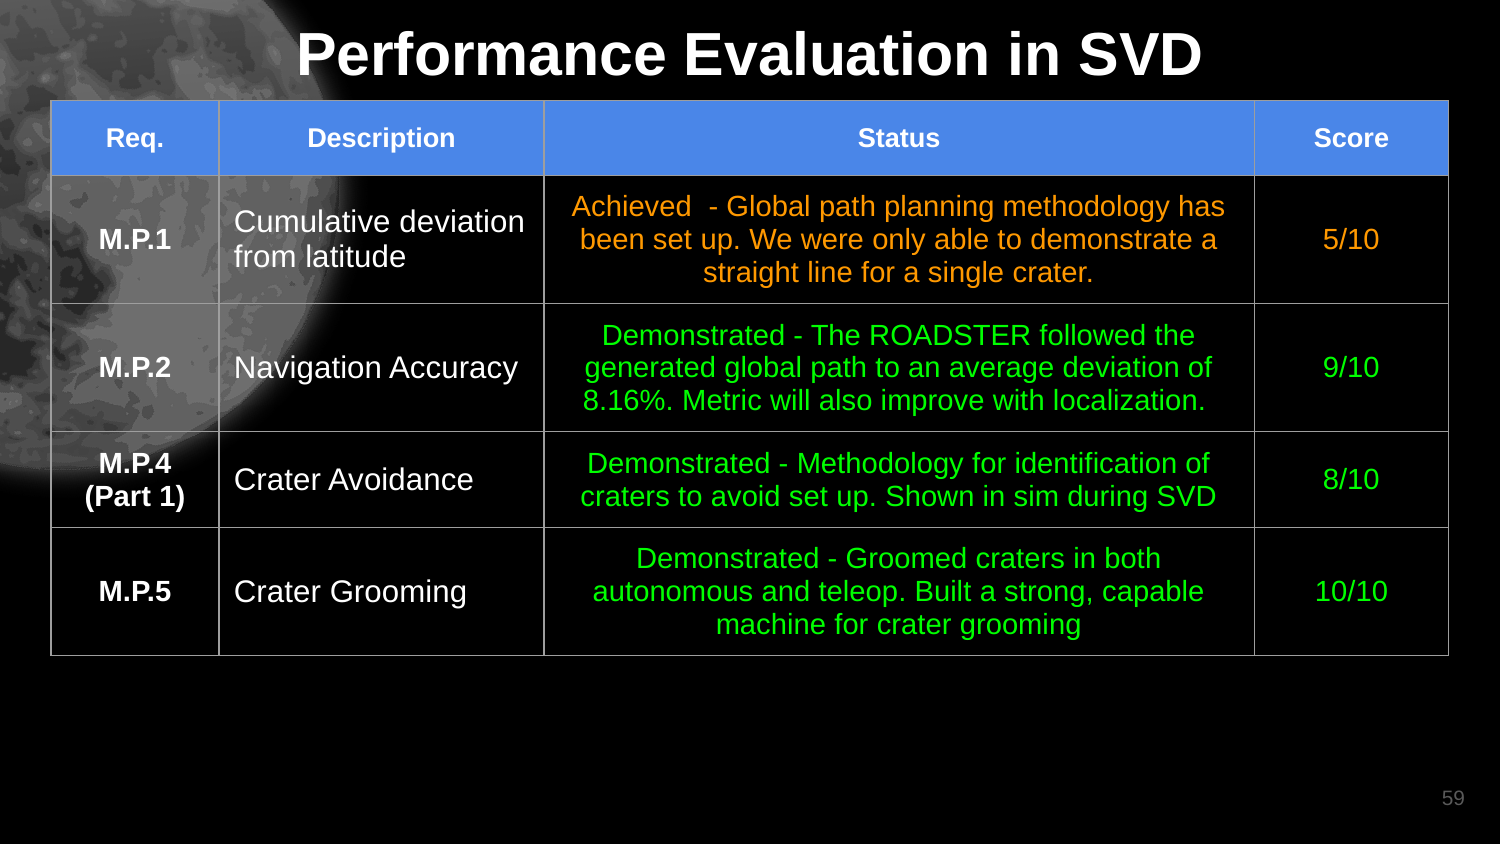

# Performance Evaluation in SVD
| Req. | Description | Status | Score |
| --- | --- | --- | --- |
| M.P.1 | Cumulative deviation from latitude | Achieved - Global path planning methodology has been set up. We were only able to demonstrate a straight line for a single crater. | 5/10 |
| M.P.2 | Navigation Accuracy | Demonstrated - The ROADSTER followed the generated global path to an average deviation of 8.16%. Metric will also improve with localization. | 9/10 |
| M.P.4 (Part 1) | Crater Avoidance | Demonstrated - Methodology for identification of craters to avoid set up. Shown in sim during SVD | 8/10 |
| M.P.5 | Crater Grooming | Demonstrated - Groomed craters in both autonomous and teleop. Built a strong, capable machine for crater grooming | 10/10 |
59